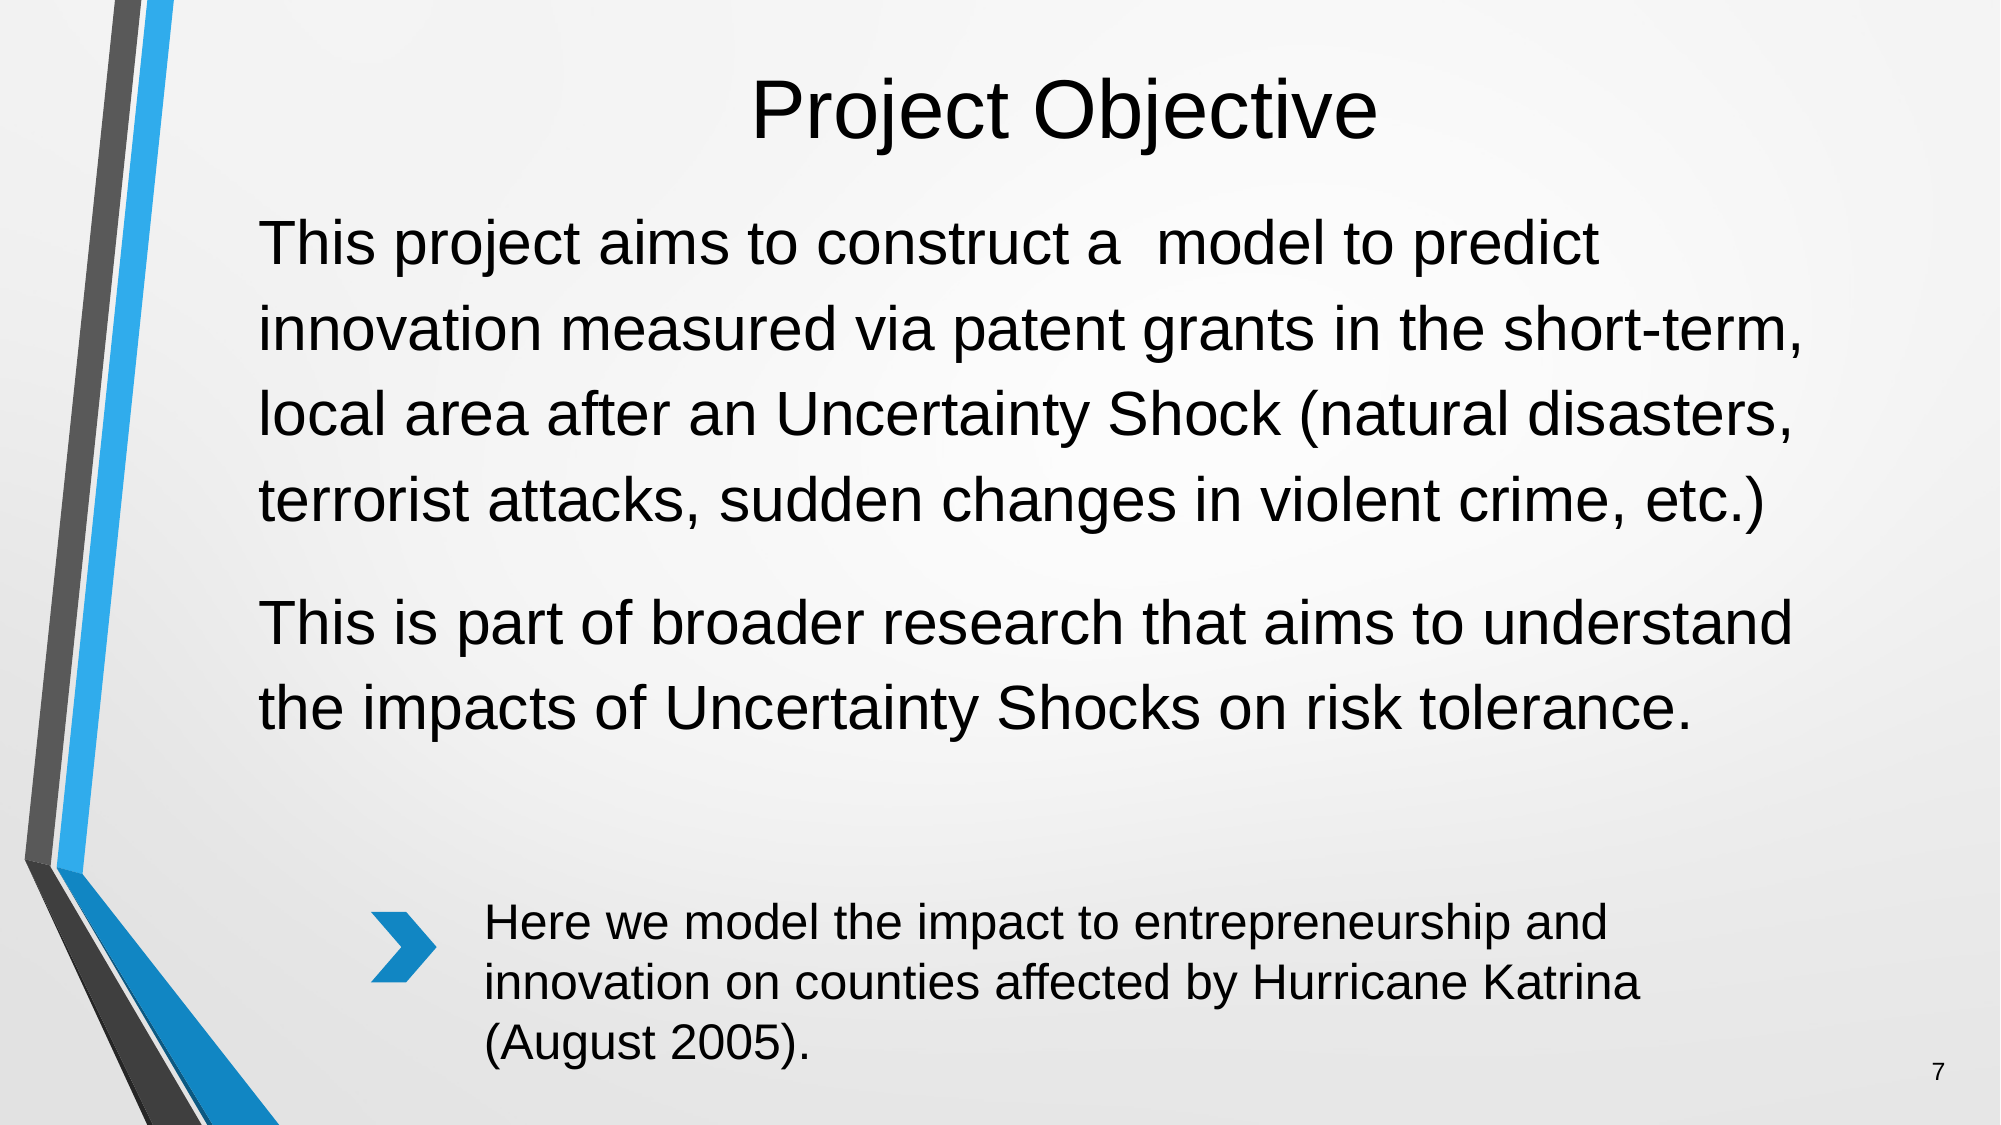

# Project Objective
This project aims to construct a  model to predict innovation measured via patent grants in the short-term, local area after an Uncertainty Shock (natural disasters, terrorist attacks, sudden changes in violent crime, etc.)
This is part of broader research that aims to understand the impacts of Uncertainty Shocks on risk tolerance.
Here we model the impact to entrepreneurship and innovation on counties affected by Hurricane Katrina (August 2005).

7